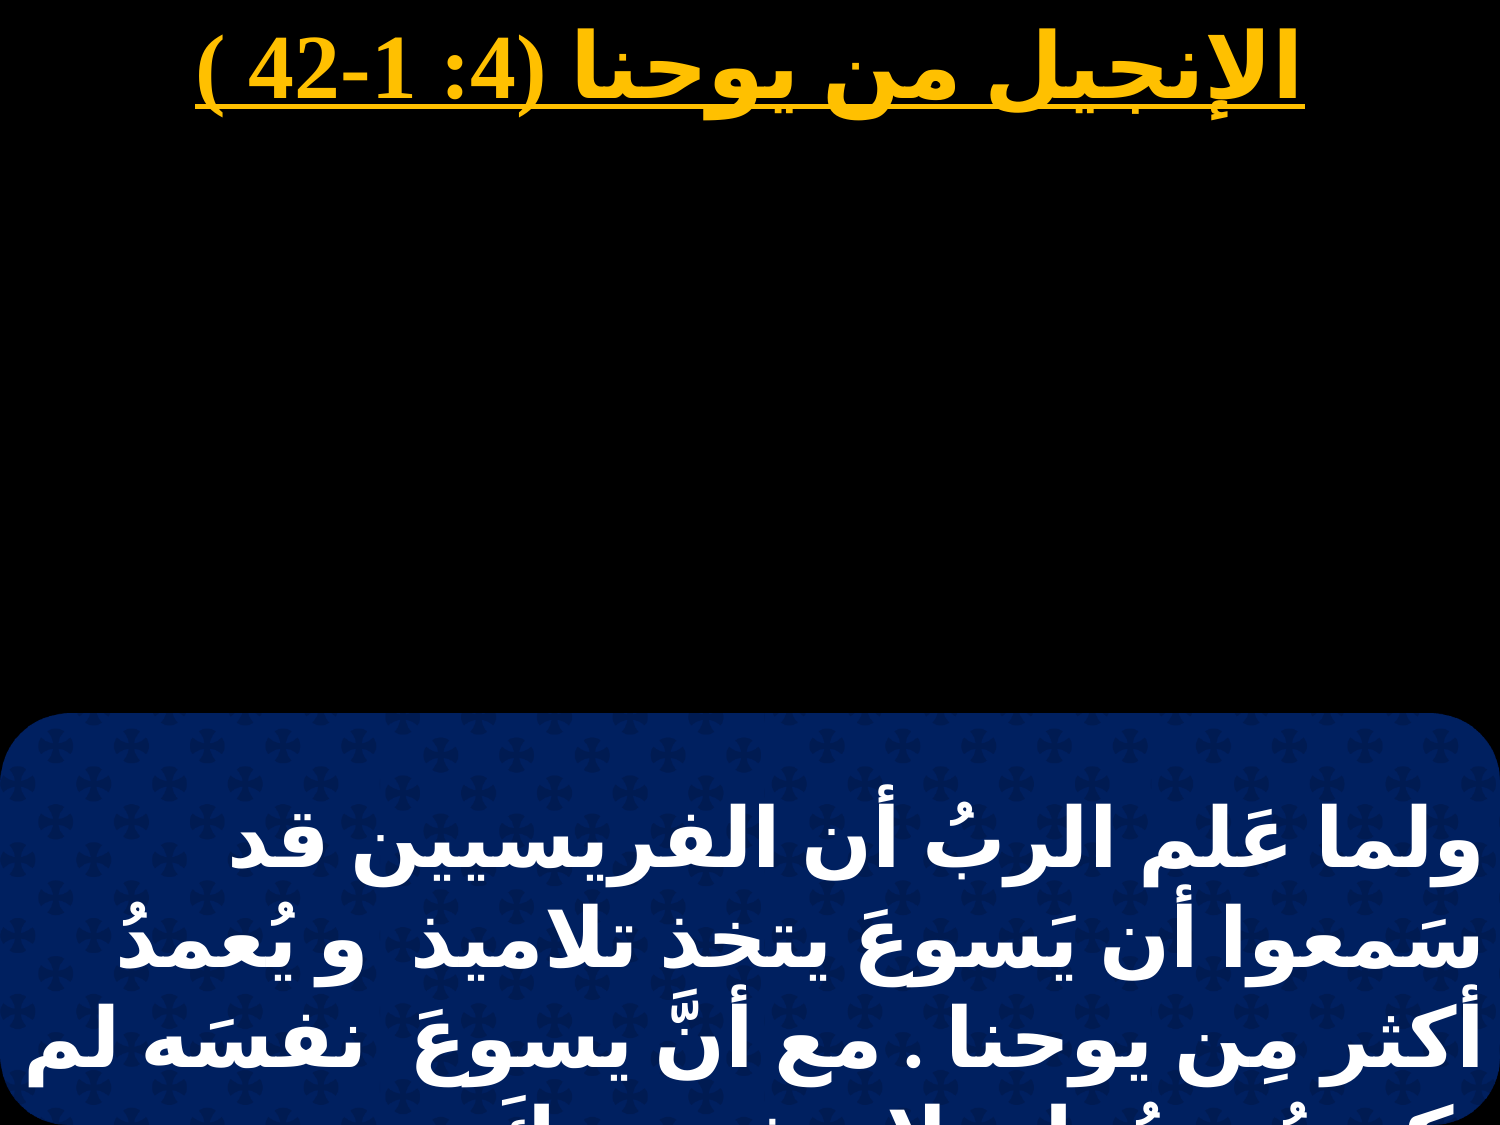

الإنجيل من يوحنا (4: 1-42 )
ولما عَلم الربُ أن الفريسيين قد سَمعوا أن يَسوعَ يتخذ تلاميذ  و يُعمدُ أكثر مِن يوحنا . مع أنَّ يسوعَ  نفسَه لم يكن يُعمدُ بل تلاميذه . تركَ